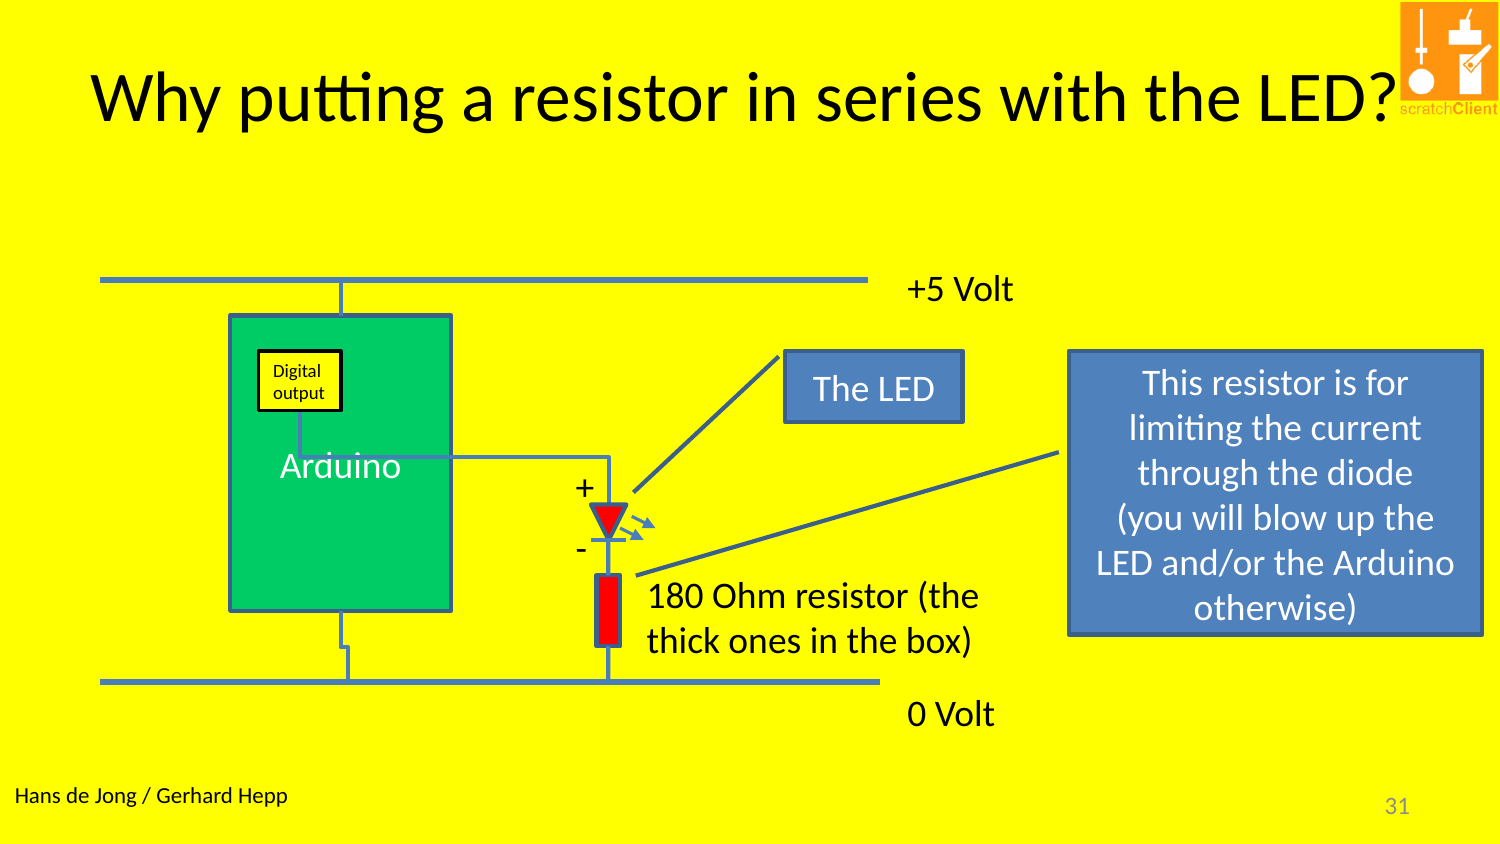

# Why putting a resistor in series with the LED?
+5 Volt
Arduino
Digital output
The LED
This resistor is for limiting the current through the diode
(you will blow up the LED and/or the Arduino otherwise)
+

-
180 Ohm resistor (the thick ones in the box)

0 Volt
31